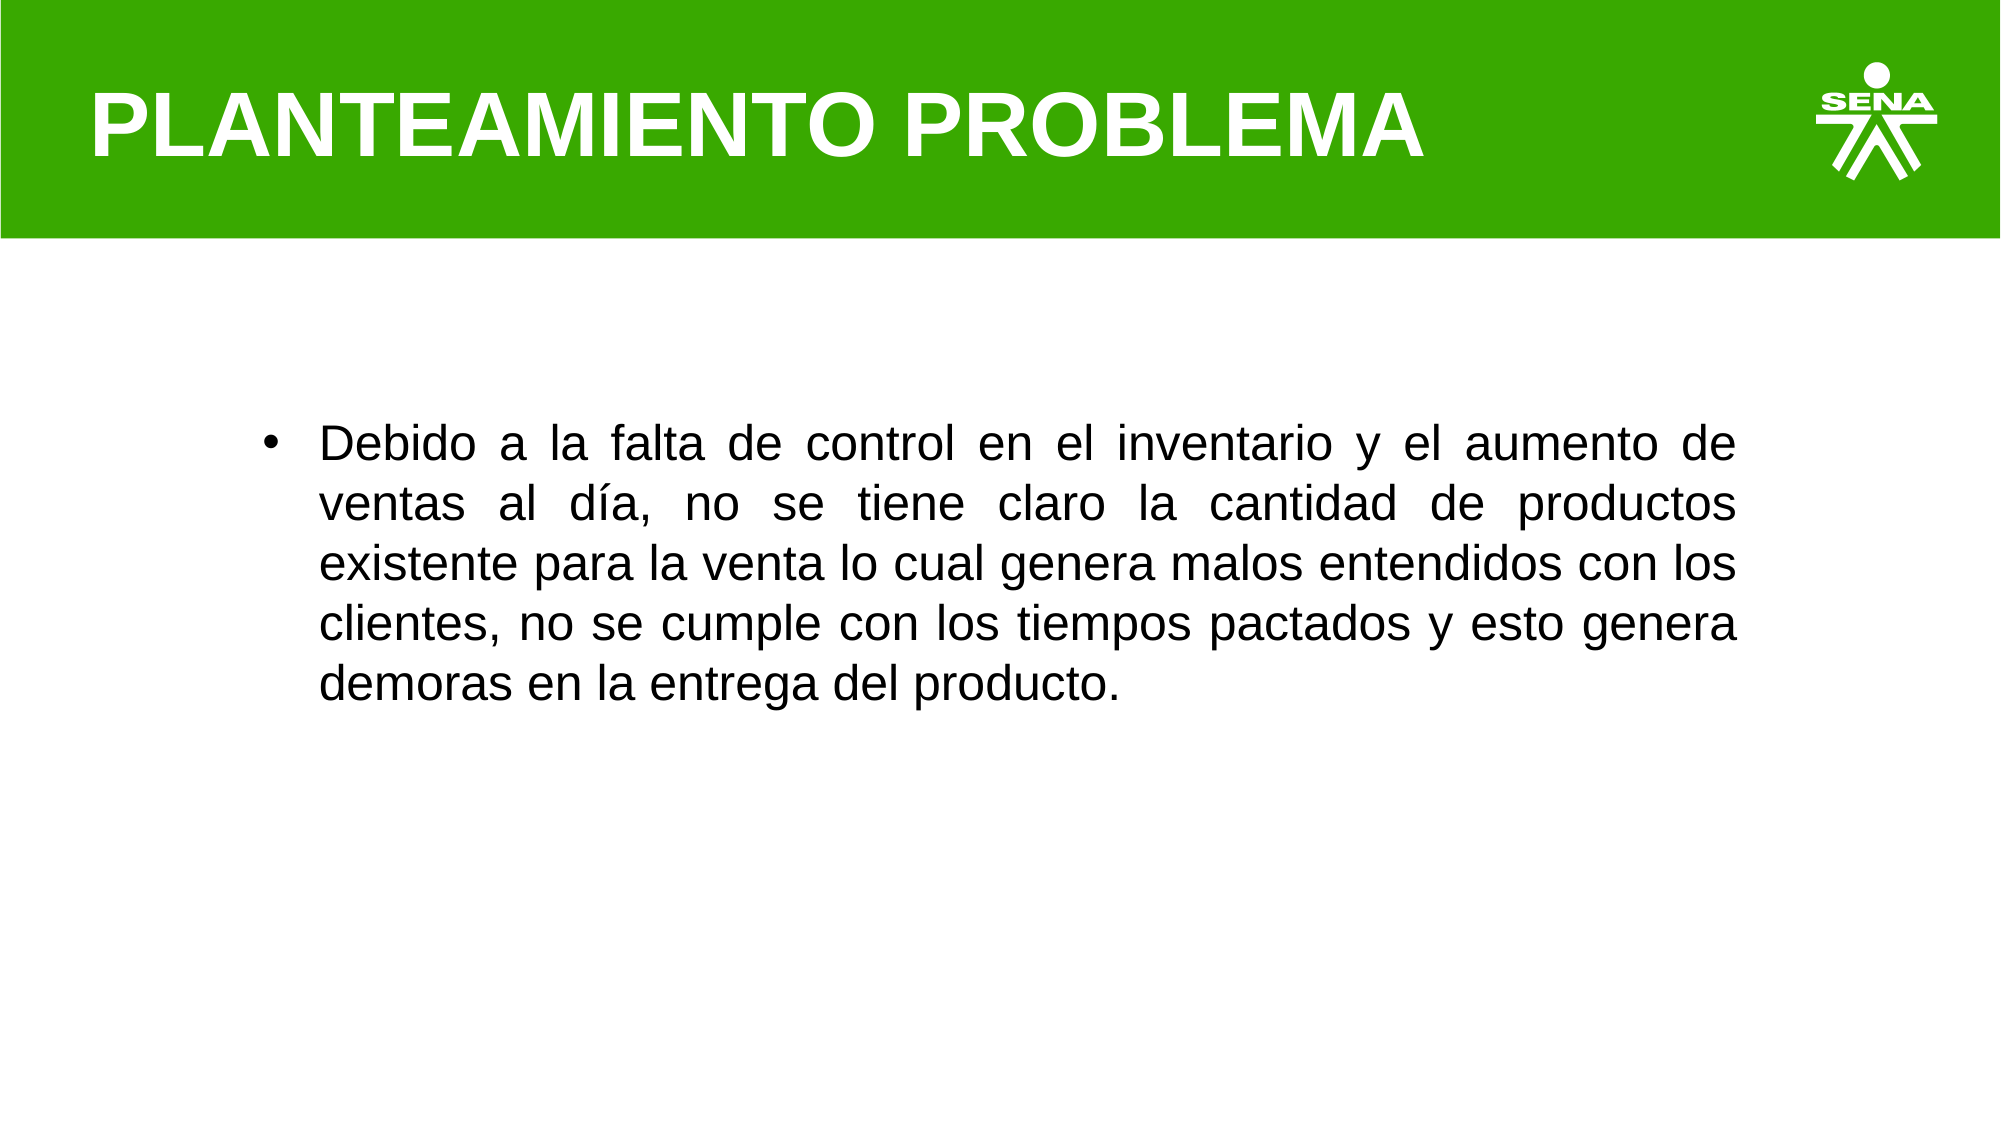

# PLANTEAMIENTO PROBLEMA
Debido a la falta de control en el inventario y el aumento de ventas al día, no se tiene claro la cantidad de productos existente para la venta lo cual genera malos entendidos con los clientes, no se cumple con los tiempos pactados y esto genera demoras en la entrega del producto.